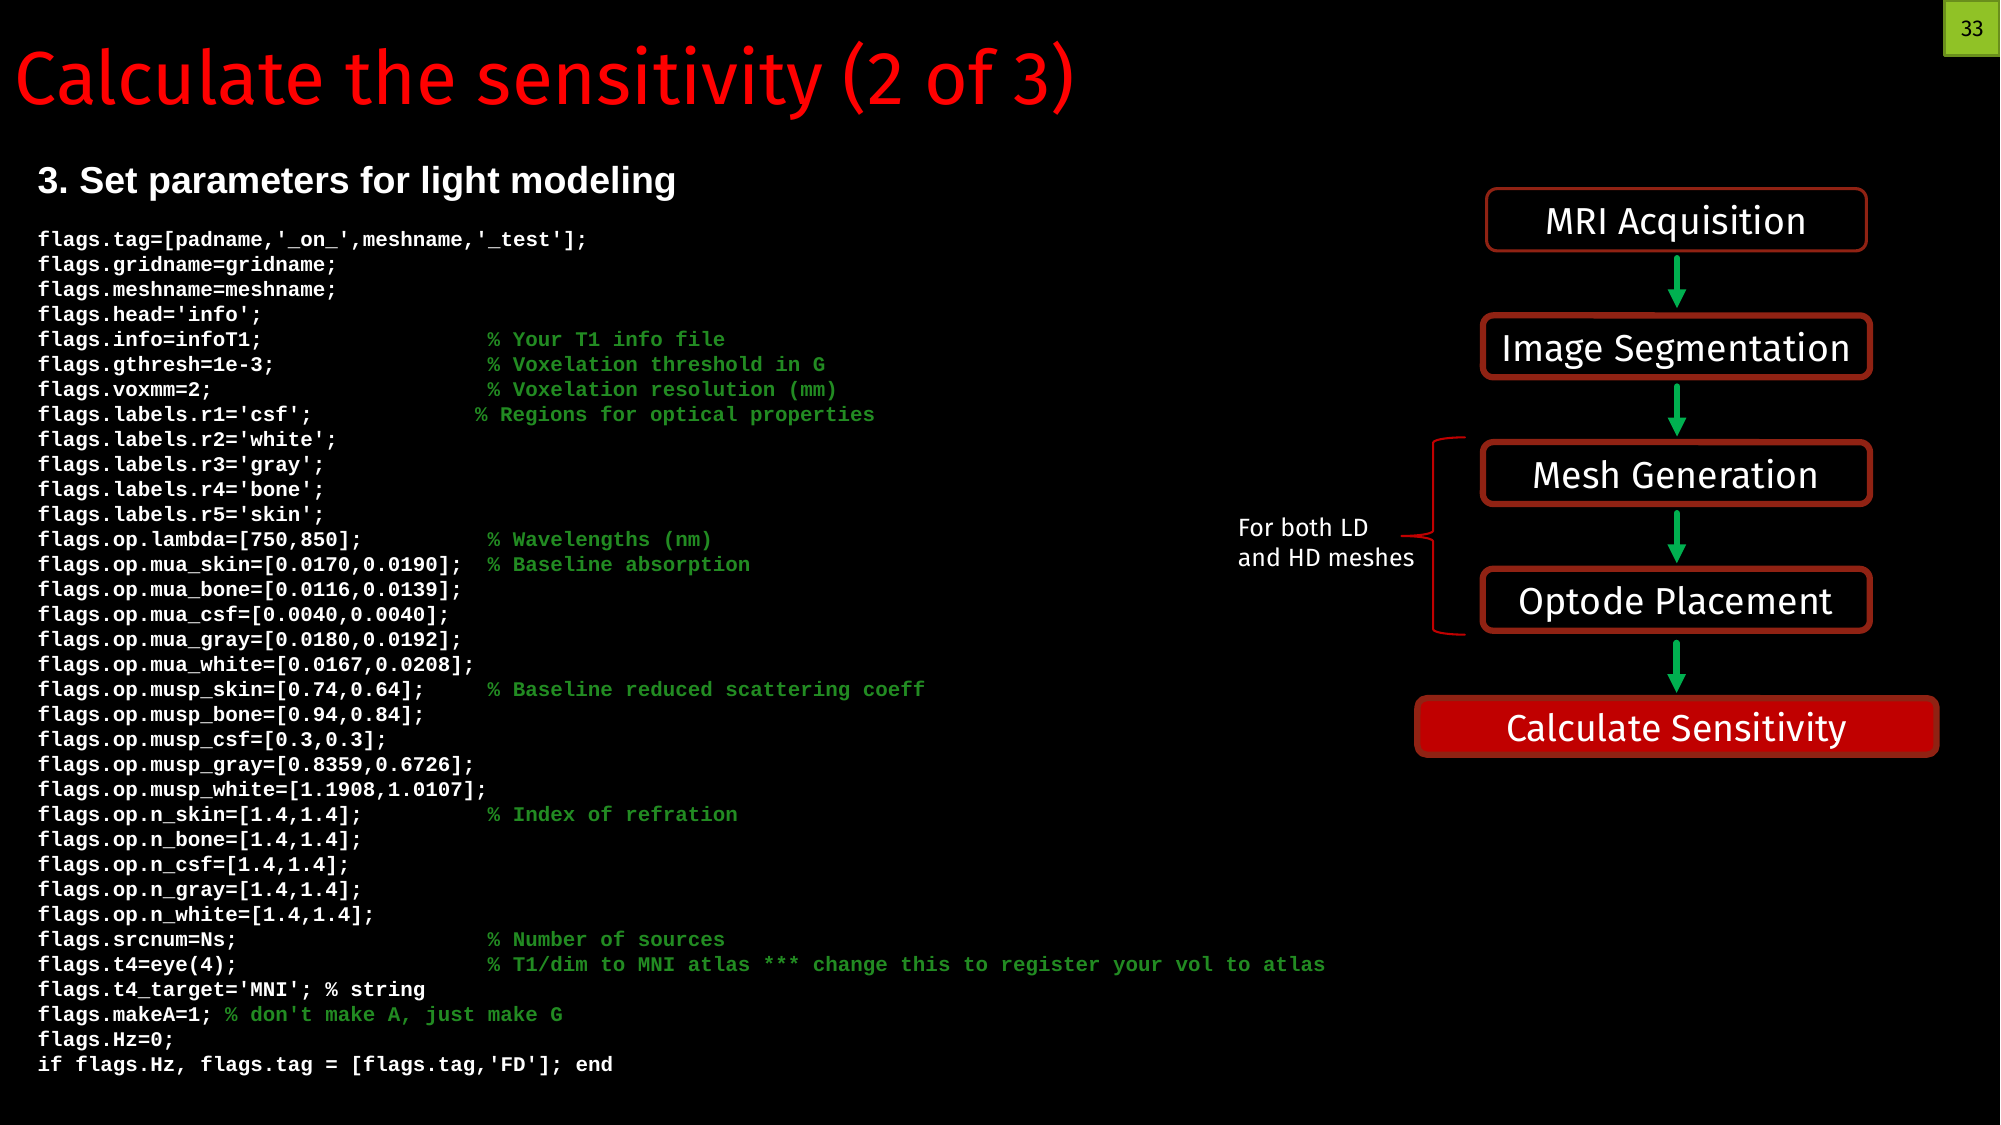

Calculate the sensitivity (2 of 3)
33
3. Set parameters for light modeling

flags.tag=[padname,'_on_',meshname,'_test'];
flags.gridname=gridname;
flags.meshname=meshname;
flags.head='info';
flags.info=infoT1;                  % Your T1 info file
flags.gthresh=1e-3;                 % Voxelation threshold in G
flags.voxmm=2;                      % Voxelation resolution (mm)
flags.labels.r1='csf';             % Regions for optical properties
flags.labels.r2='white';
flags.labels.r3='gray';
flags.labels.r4='bone';
flags.labels.r5='skin';
flags.op.lambda=[750,850];          % Wavelengths (nm)
flags.op.mua_skin=[0.0170,0.0190];  % Baseline absorption
flags.op.mua_bone=[0.0116,0.0139];
flags.op.mua_csf=[0.0040,0.0040];
flags.op.mua_gray=[0.0180,0.0192];
flags.op.mua_white=[0.0167,0.0208];
flags.op.musp_skin=[0.74,0.64];     % Baseline reduced scattering coeff
flags.op.musp_bone=[0.94,0.84];
flags.op.musp_csf=[0.3,0.3];
flags.op.musp_gray=[0.8359,0.6726];
flags.op.musp_white=[1.1908,1.0107];
flags.op.n_skin=[1.4,1.4];          % Index of refration
flags.op.n_bone=[1.4,1.4];
flags.op.n_csf=[1.4,1.4];
flags.op.n_gray=[1.4,1.4];
flags.op.n_white=[1.4,1.4];
flags.srcnum=Ns;                    % Number of sources
flags.t4=eye(4);                    % T1/dim to MNI atlas *** change this to register your vol to atlas
flags.t4_target='MNI'; % string
flags.makeA=1; % don't make A, just make G
flags.Hz=0;
if flags.Hz, flags.tag = [flags.tag,'FD']; end

MRI Acquisition
Image Segmentation

Mesh Generation
For both LD and HD meshes
Optode Placement
Calculate Sensitivity